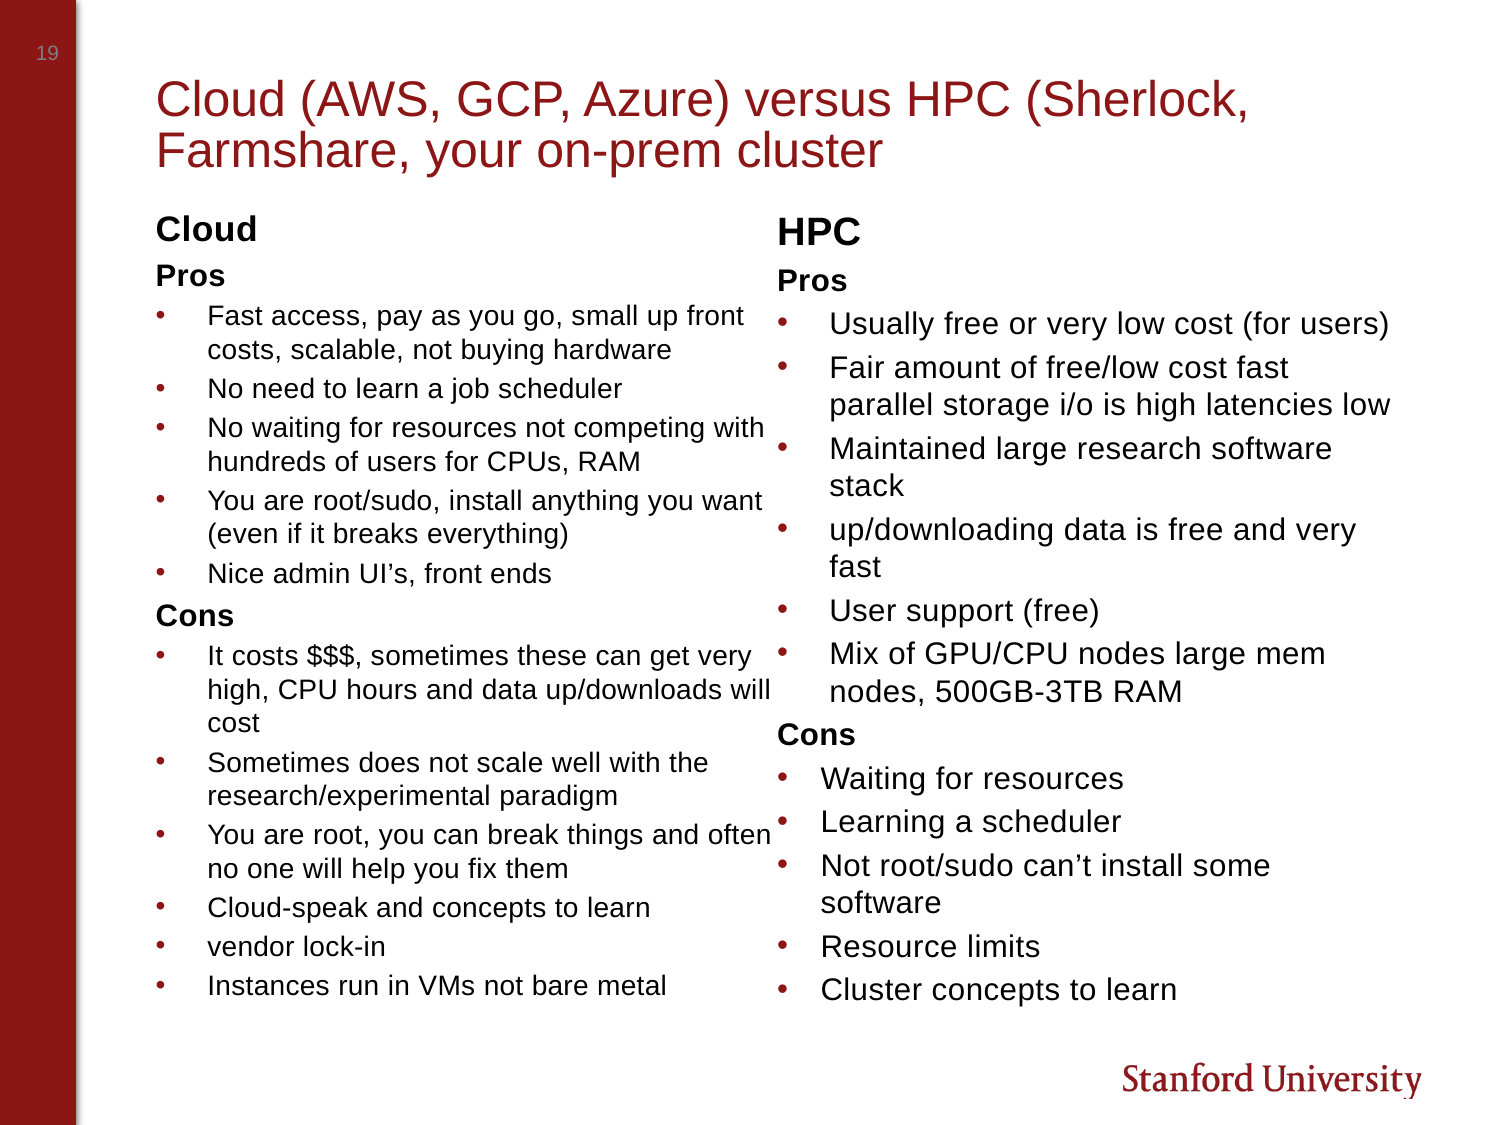

# Cloud (AWS, GCP, Azure) versus HPC (Sherlock, Farmshare, your on-prem cluster
Cloud
Pros
Fast access, pay as you go, small up front costs, scalable, not buying hardware
No need to learn a job scheduler
No waiting for resources not competing with hundreds of users for CPUs, RAM
You are root/sudo, install anything you want (even if it breaks everything)
Nice admin UI’s, front ends
Cons
It costs $$$, sometimes these can get very high, CPU hours and data up/downloads will cost
Sometimes does not scale well with the research/experimental paradigm
You are root, you can break things and often no one will help you fix them
Cloud-speak and concepts to learn
vendor lock-in
Instances run in VMs not bare metal
HPC
Pros
Usually free or very low cost (for users)
Fair amount of free/low cost fast parallel storage i/o is high latencies low
Maintained large research software stack
up/downloading data is free and very fast
User support (free)
Mix of GPU/CPU nodes large mem nodes, 500GB-3TB RAM
Cons
Waiting for resources
Learning a scheduler
Not root/sudo can’t install some software
Resource limits
Cluster concepts to learn